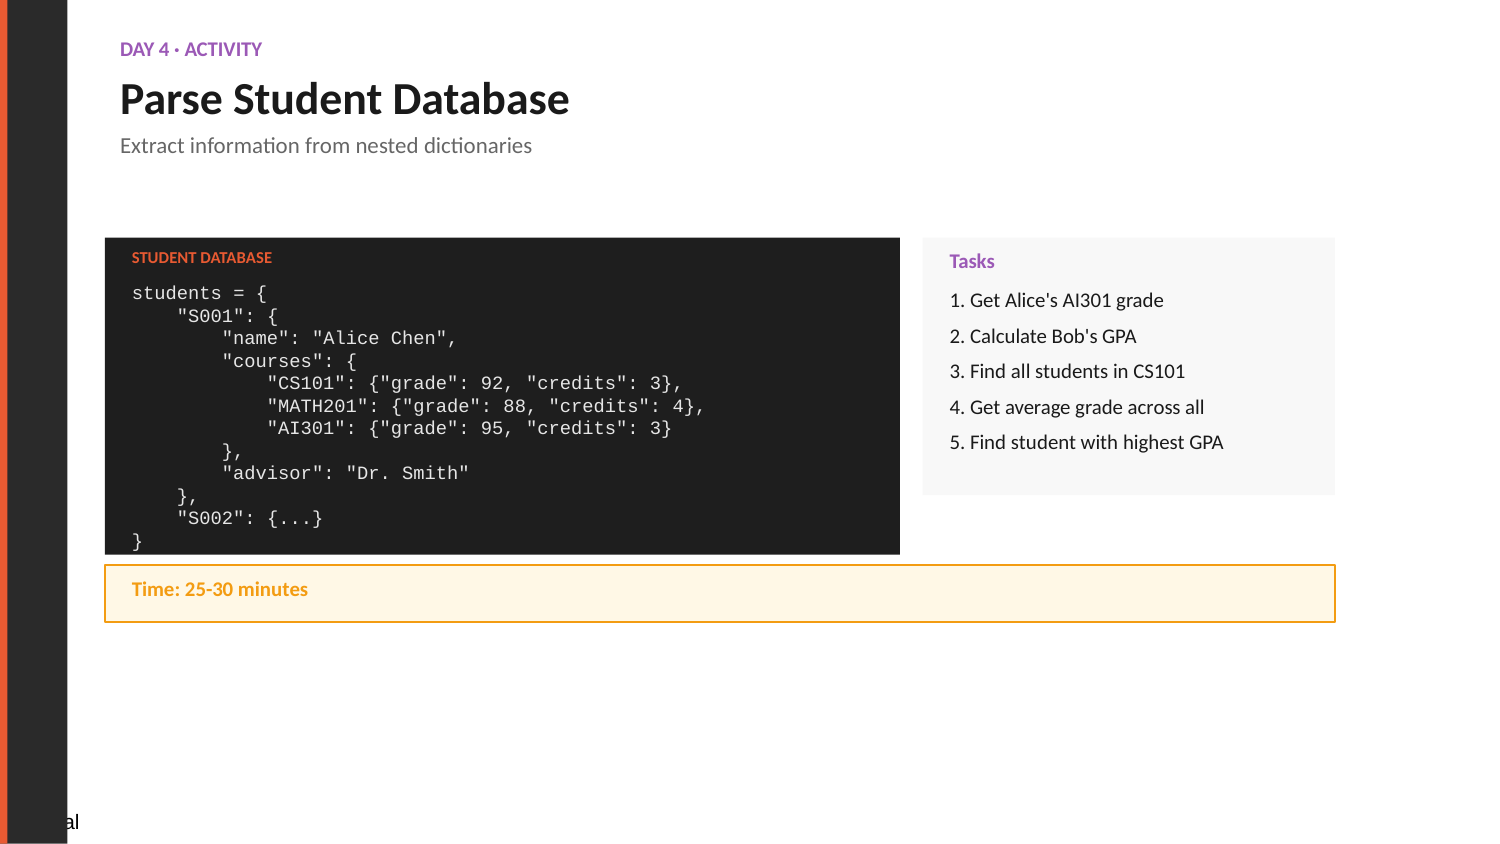

DAY 4 · ACTIVITY
Parse Student Database
Extract information from nested dictionaries

STUDENT DATABASE
Tasks
students = {
    "S001": {
        "name": "Alice Chen",
        "courses": {
            "CS101": {"grade": 92, "credits": 3},
            "MATH201": {"grade": 88, "credits": 4},
            "AI301": {"grade": 95, "credits": 3}
        },
        "advisor": "Dr. Smith"
    },
    "S002": {...}
}
1. Get Alice's AI301 grade
2. Calculate Bob's GPA
3. Find all students in CS101
4. Get average grade across all
5. Find student with highest GPA

Time: 25-30 minutes